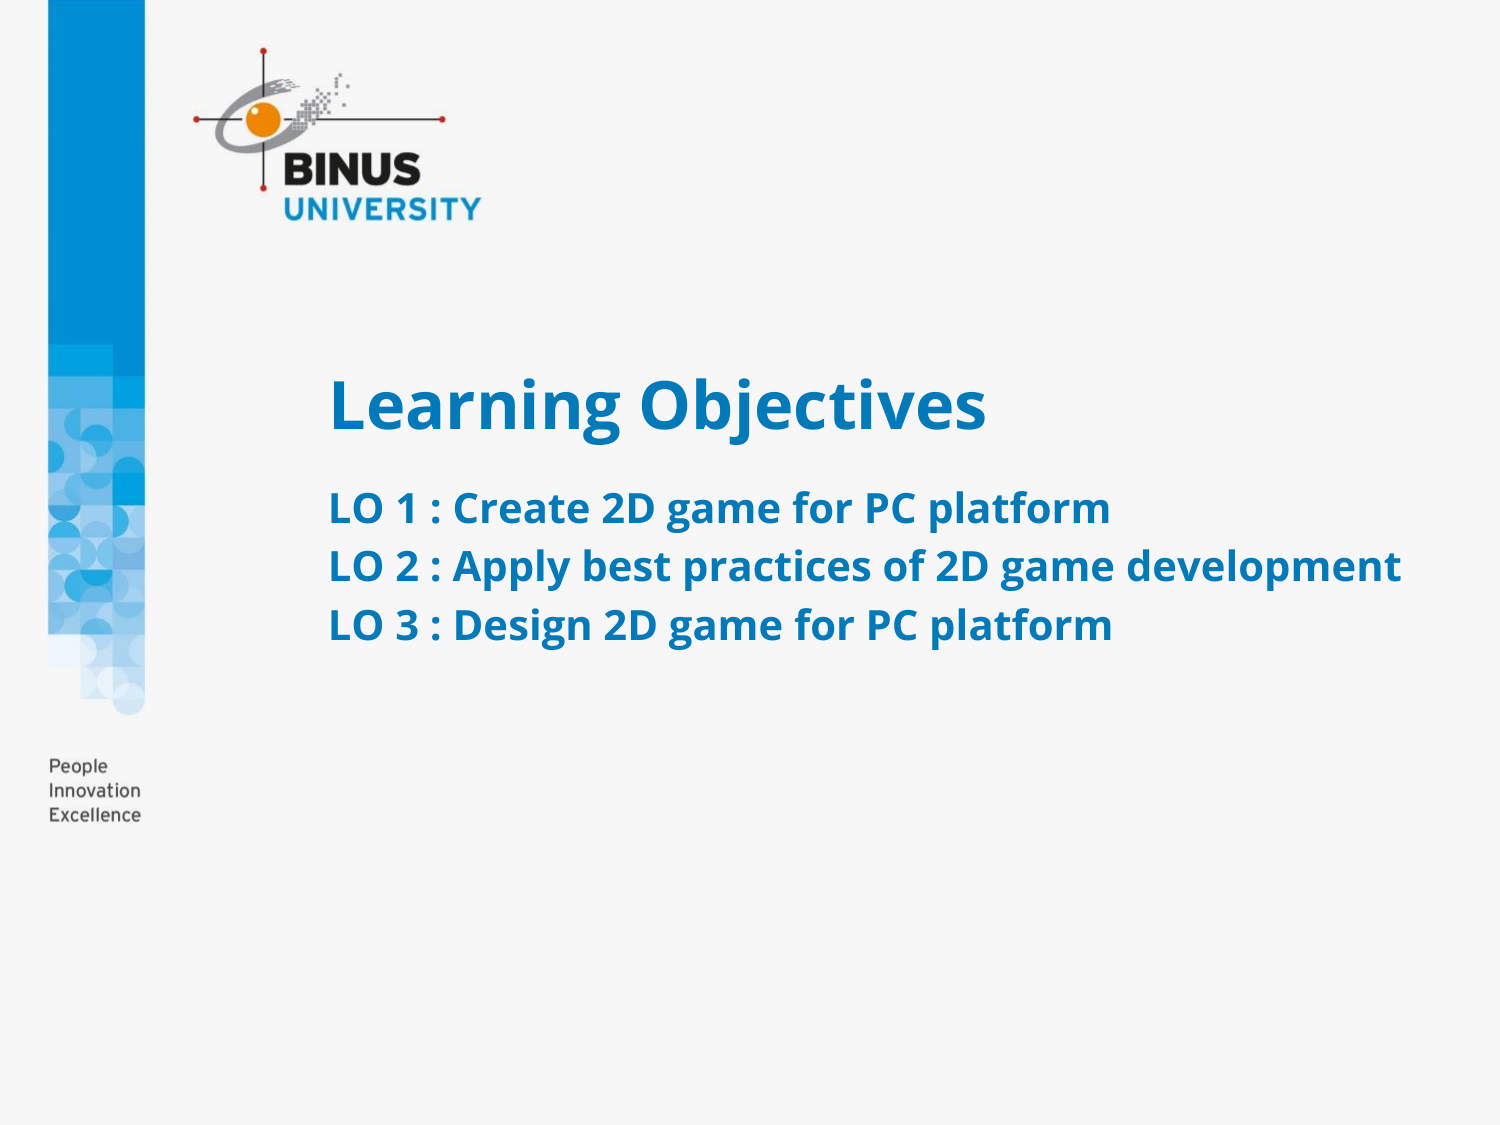

# Learning Objectives
LO 1 : Create 2D game for PC platform
LO 2 : Apply best practices of 2D game development
LO 3 : Design 2D game for PC platform